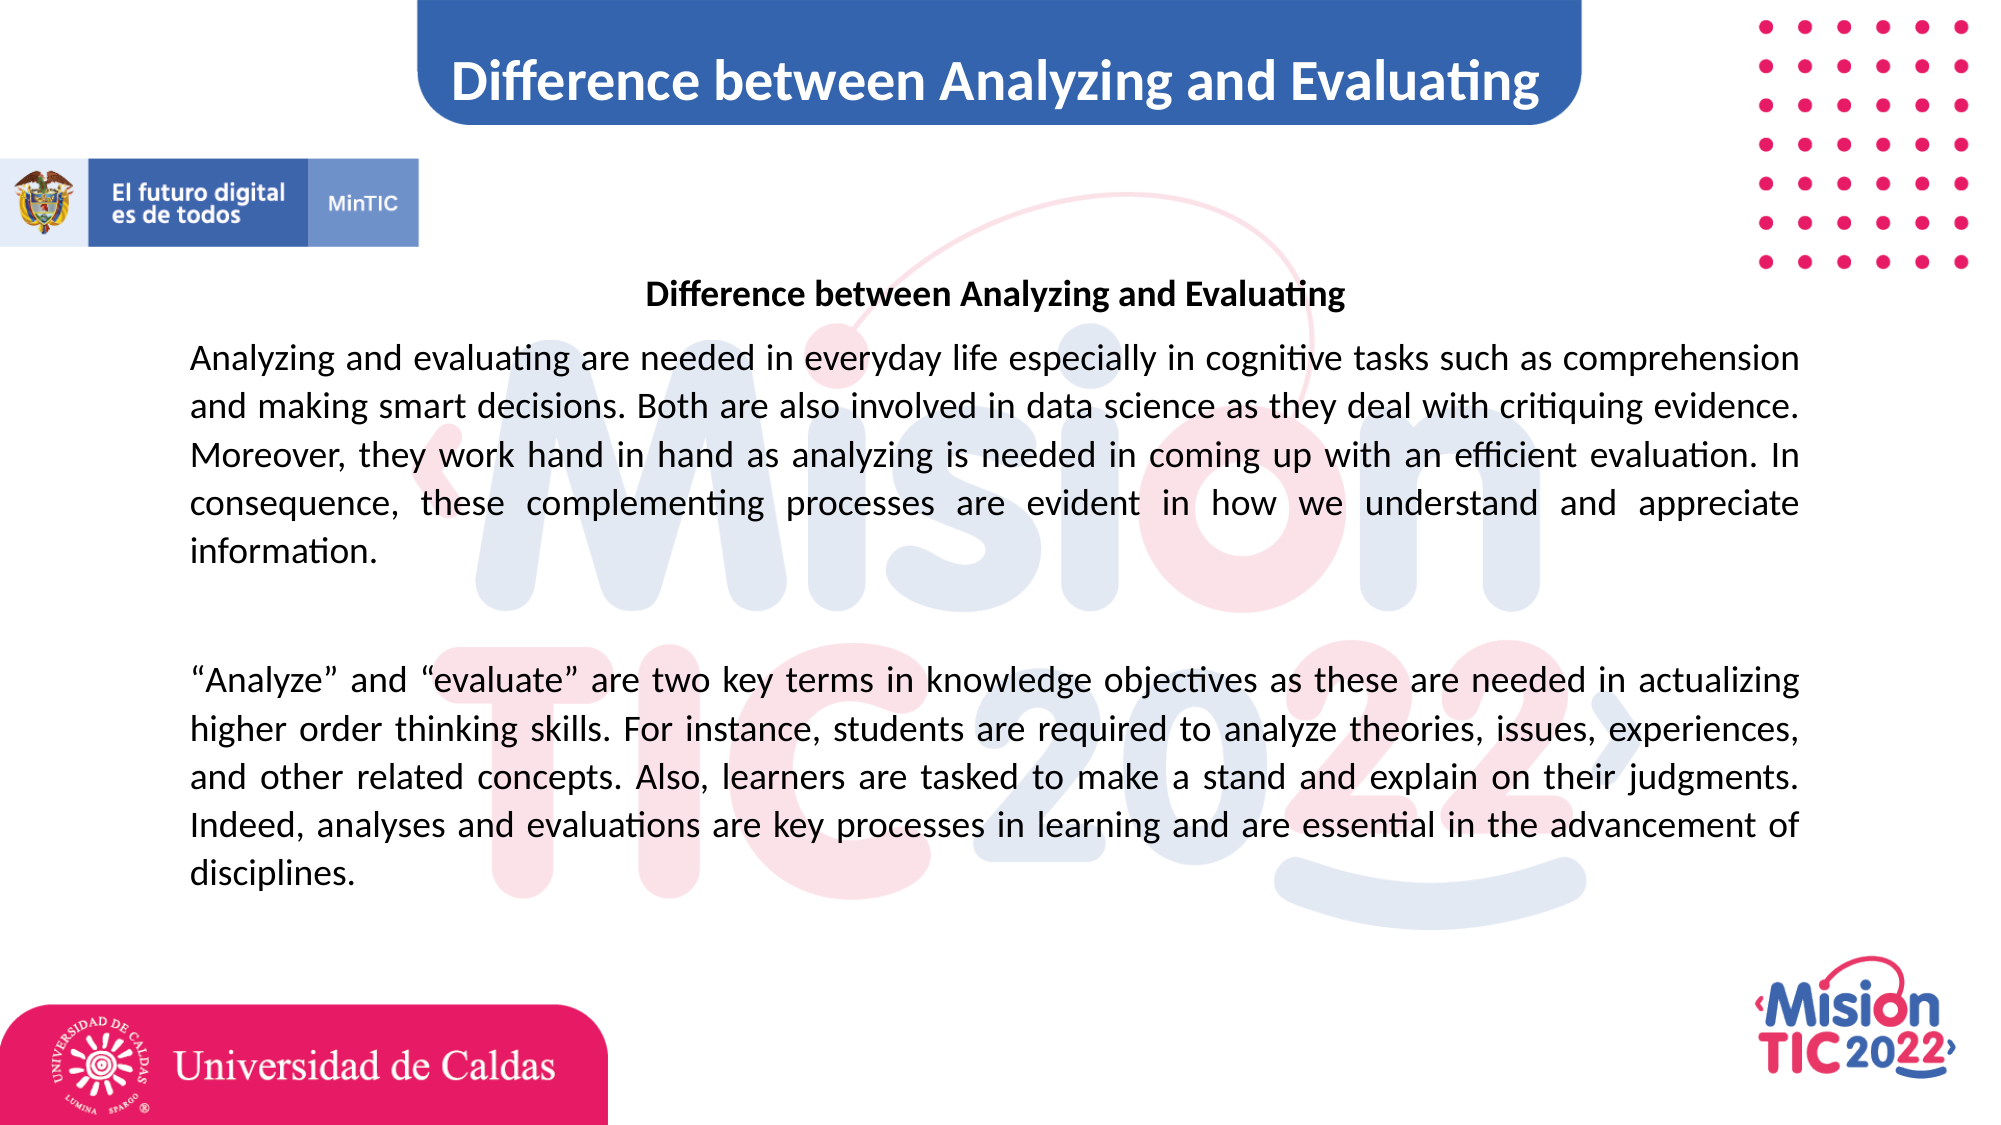

Difference between Analyzing and Evaluating
Difference between Analyzing and Evaluating
Analyzing and evaluating are needed in everyday life especially in cognitive tasks such as comprehension and making smart decisions. Both are also involved in data science as they deal with critiquing evidence. Moreover, they work hand in hand as analyzing is needed in coming up with an efficient evaluation. In consequence, these complementing processes are evident in how we understand and appreciate information.

“Analyze” and “evaluate” are two key terms in knowledge objectives as these are needed in actualizing higher order thinking skills. For instance, students are required to analyze theories, issues, experiences, and other related concepts. Also, learners are tasked to make a stand and explain on their judgments. Indeed, analyses and evaluations are key processes in learning and are essential in the advancement of disciplines.